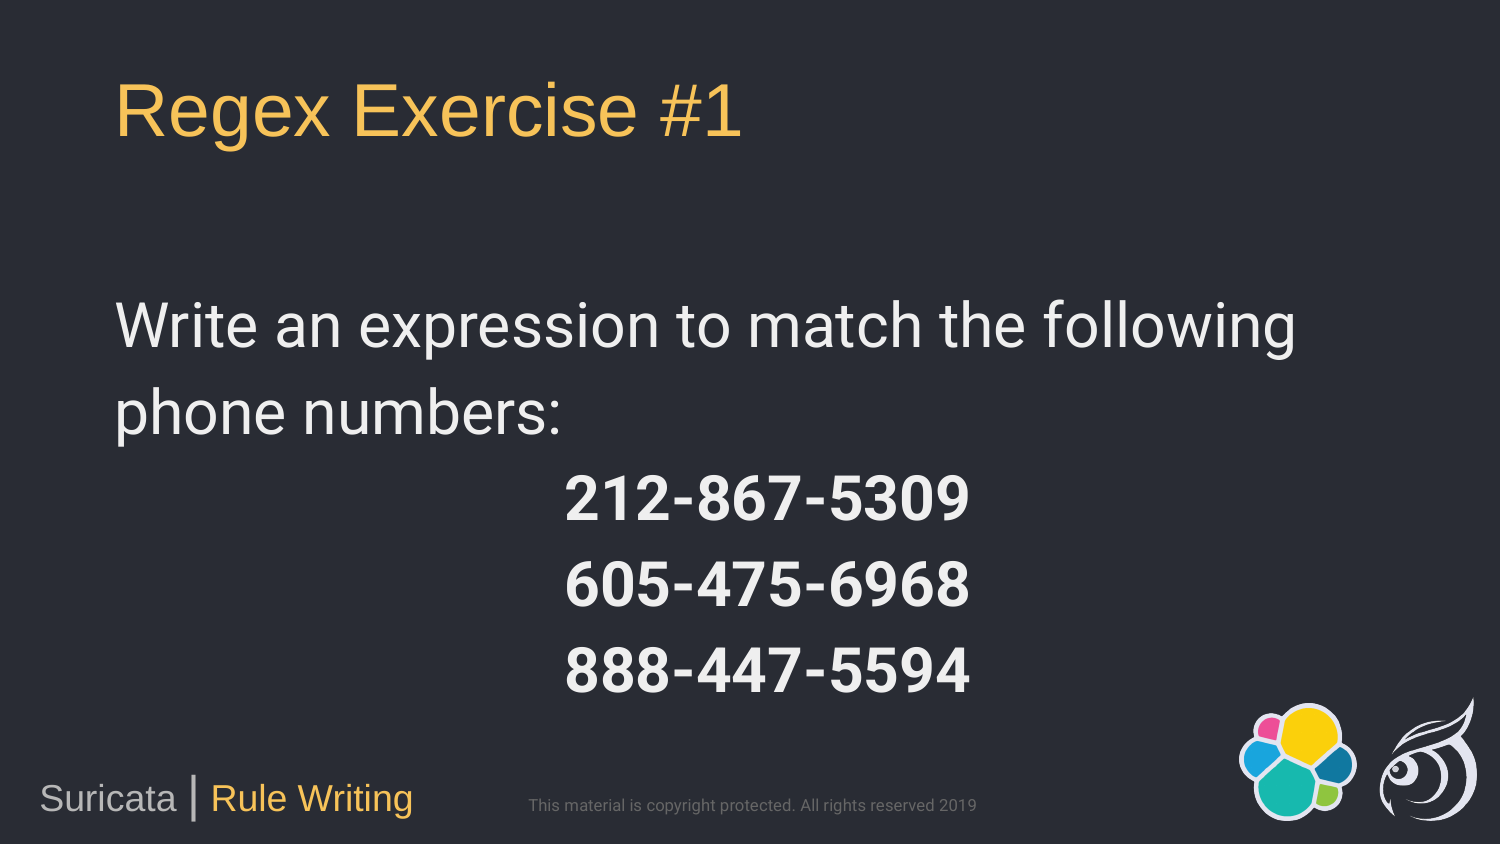

# Regex Exercise #1

Write an expression to match the following phone numbers:
212-867-5309
605-475-6968
888-447-5594